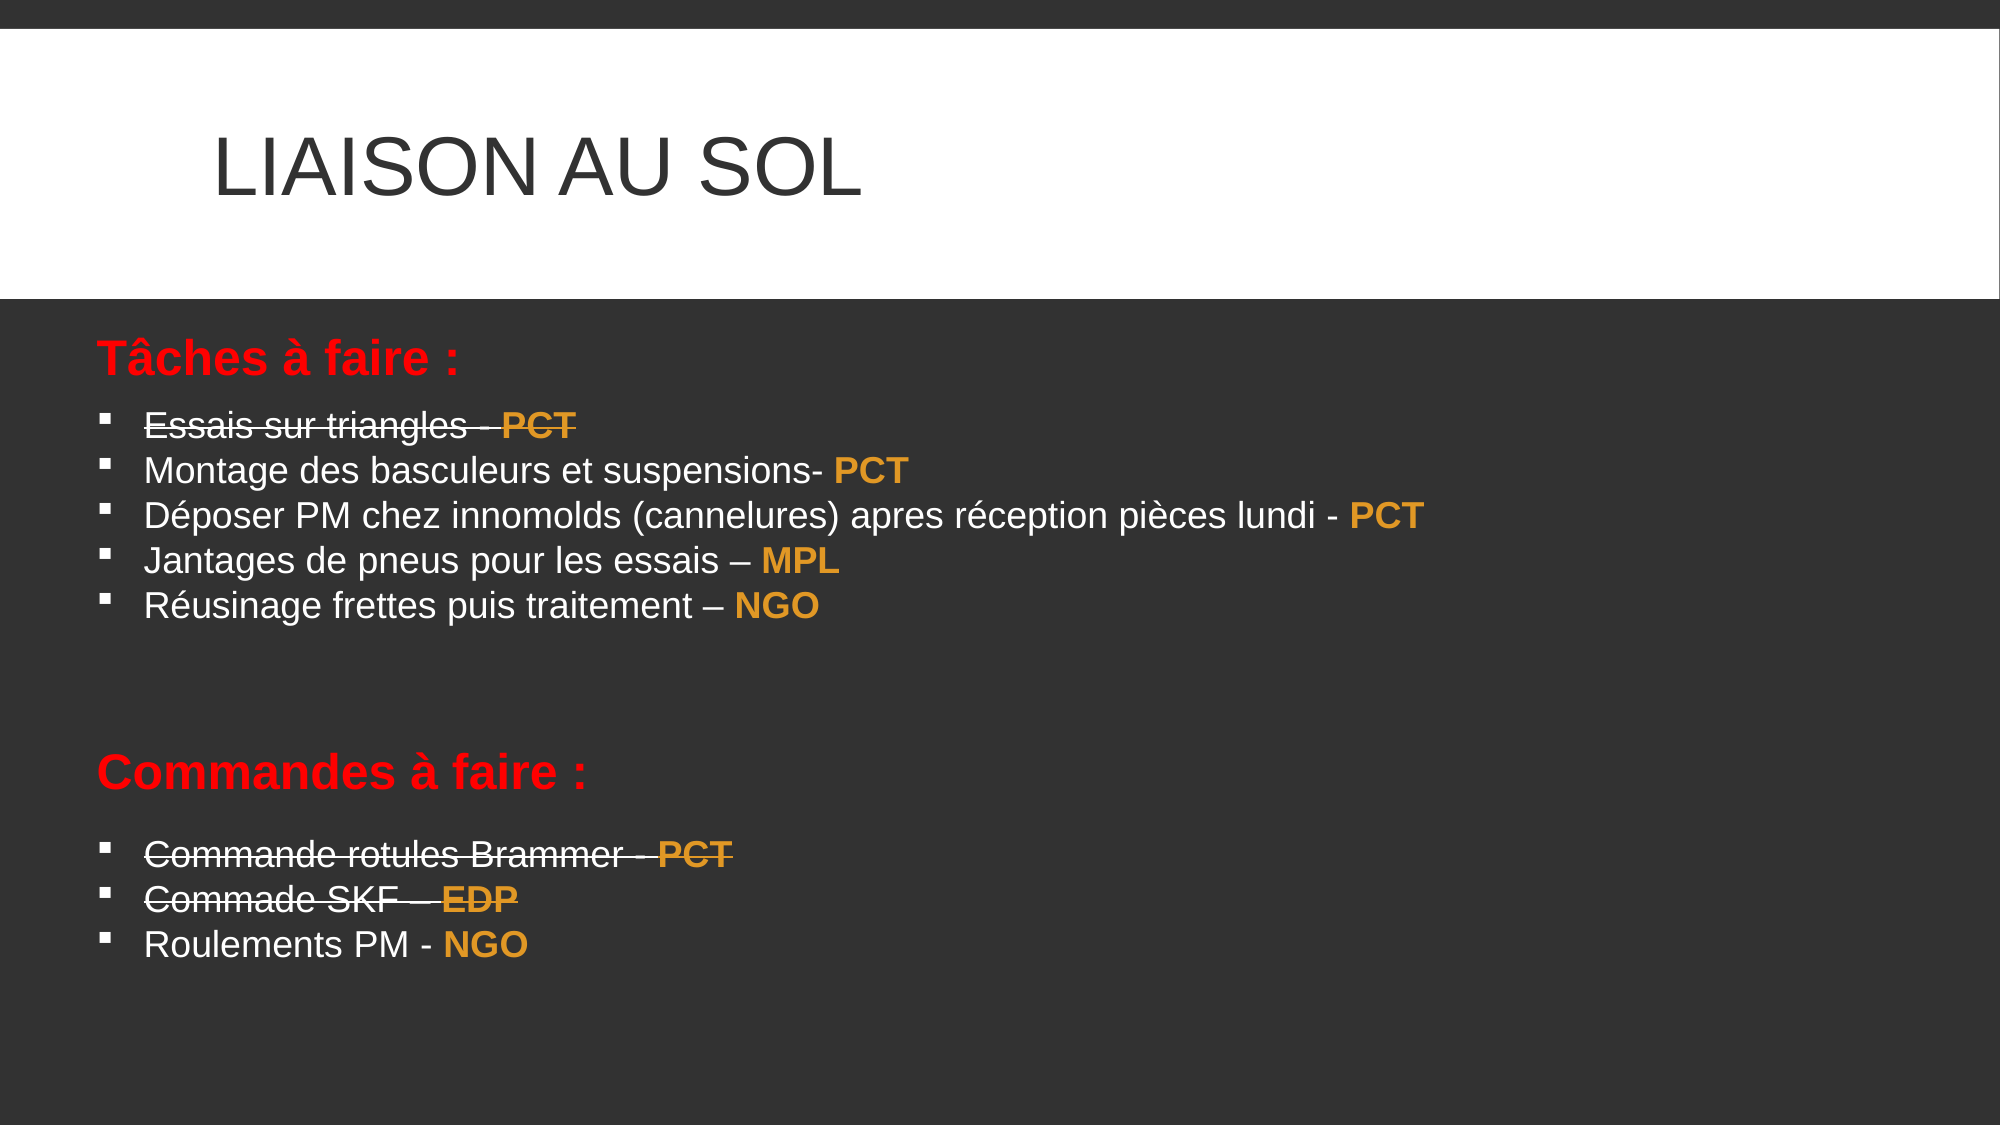

# Liaison au sol
Tâches à faire :
Essais sur triangles - PCT
Montage des basculeurs et suspensions- PCT
Déposer PM chez innomolds (cannelures) apres réception pièces lundi - PCT
Jantages de pneus pour les essais – MPL
Réusinage frettes puis traitement – NGO

Commandes à faire :
Commande rotules Brammer - PCT
Commade SKF – EDP
Roulements PM - NGO